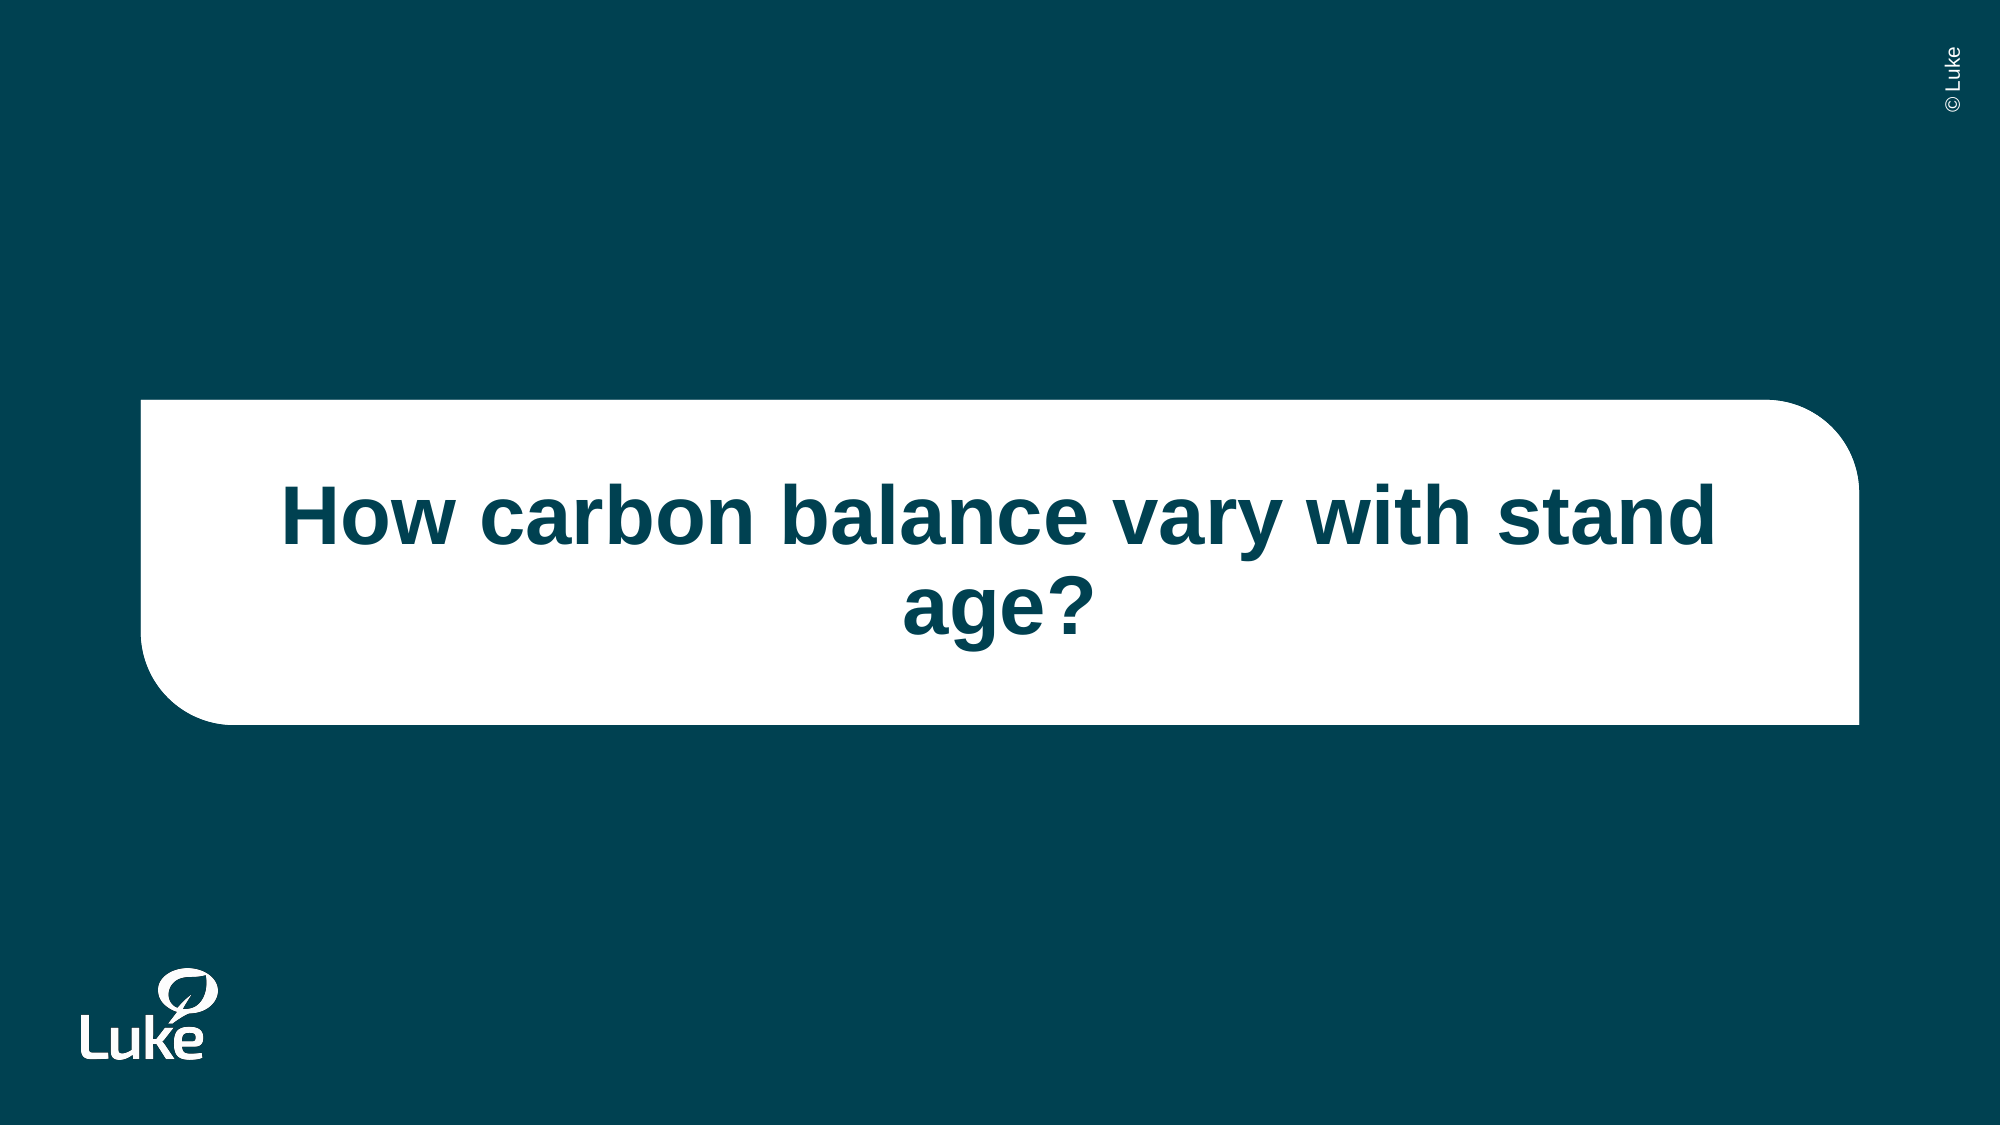

# How carbon balance vary with stand age?